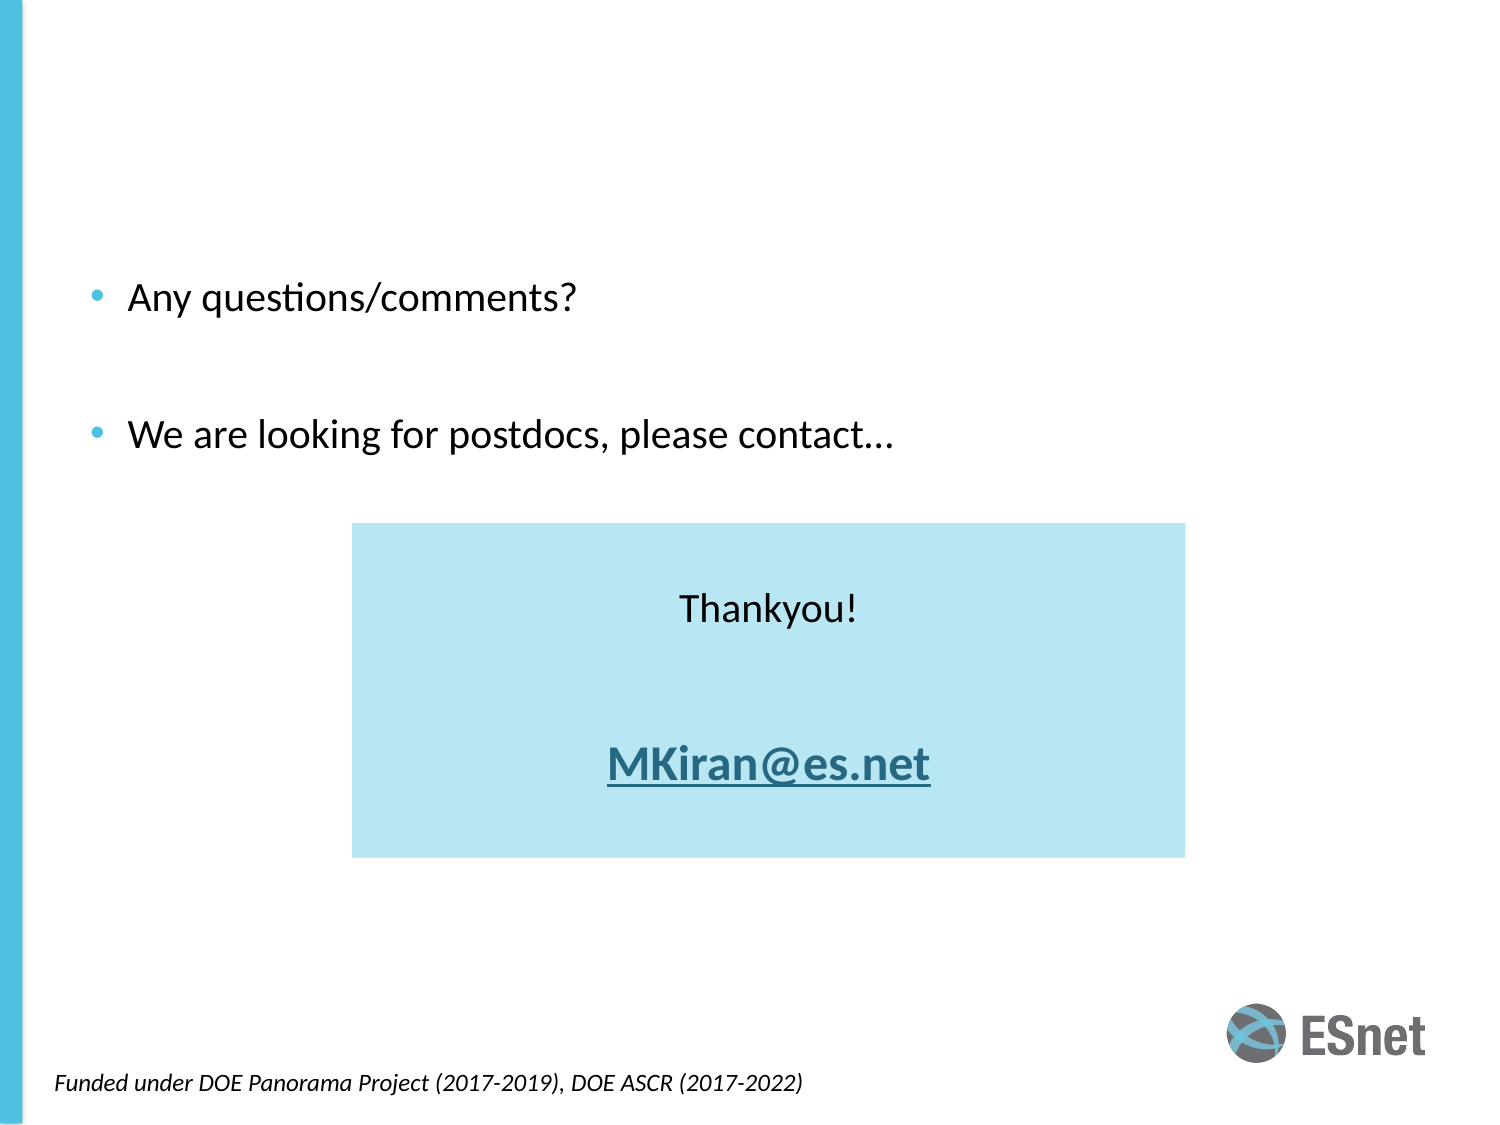

#
Any questions/comments?

We are looking for postdocs, please contact…

Thankyou!

MKiran@es.net

Funded under DOE Panorama Project (2017-2019), DOE ASCR (2017-2022)